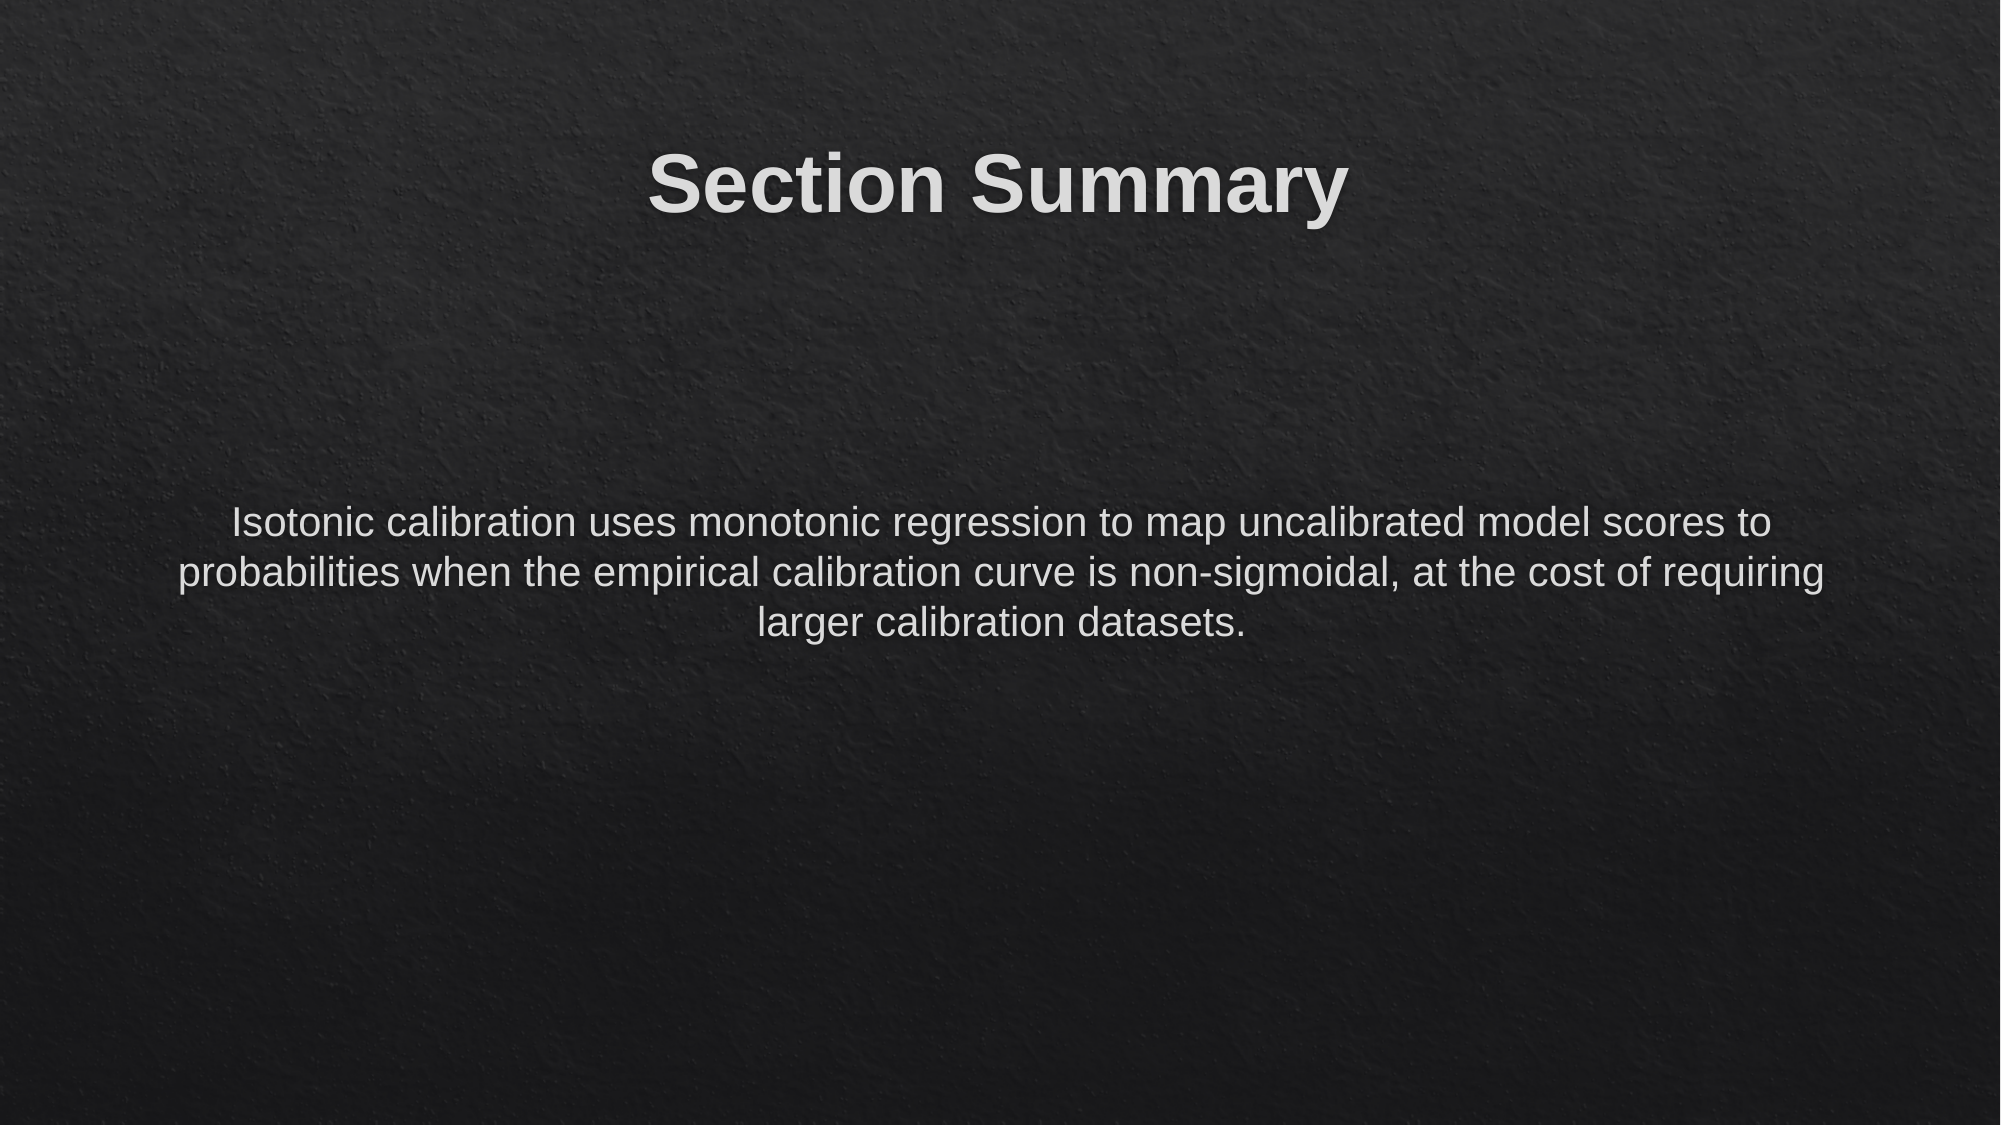

# Section Summary
Isotonic calibration uses monotonic regression to map uncalibrated model scores to probabilities when the empirical calibration curve is non-sigmoidal, at the cost of requiring larger calibration datasets.